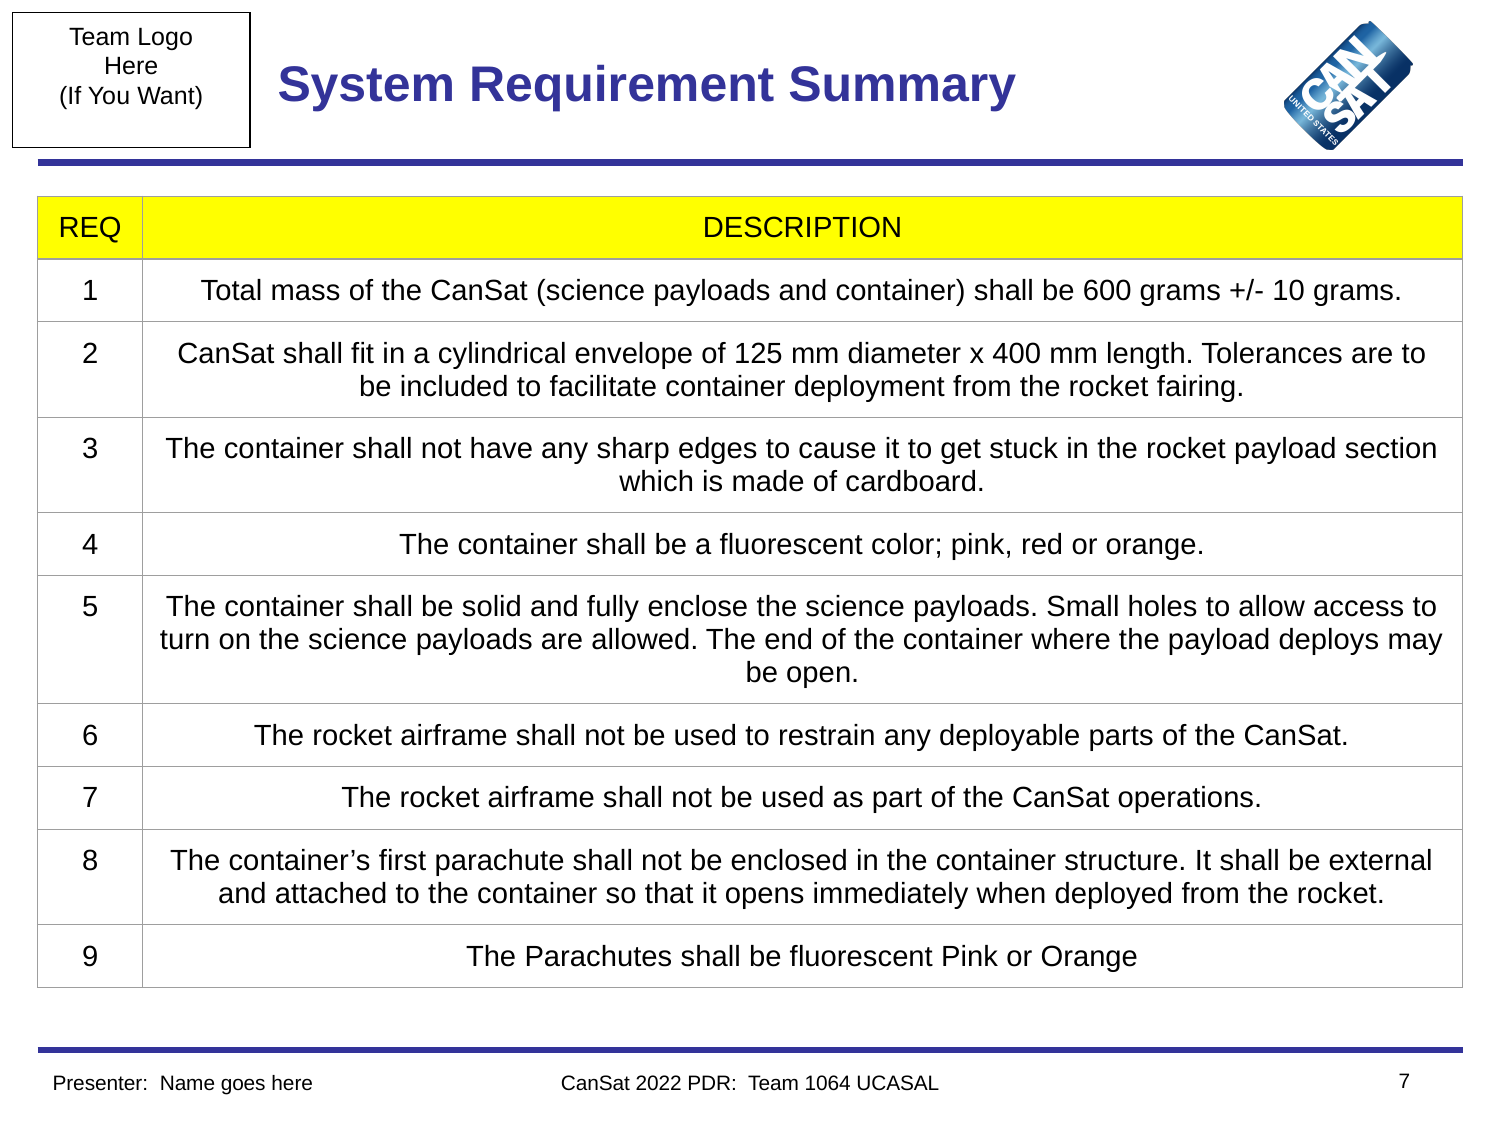

# System Requirement Summary

| REQ | DESCRIPTION |
| --- | --- |
| 1 | Total mass of the CanSat (science payloads and container) shall be 600 grams +/- 10 grams. |
| 2 | CanSat shall fit in a cylindrical envelope of 125 mm diameter x 400 mm length. Tolerances are to be included to facilitate container deployment from the rocket fairing. |
| 3 | The container shall not have any sharp edges to cause it to get stuck in the rocket payload section which is made of cardboard. |
| 4 | The container shall be a fluorescent color; pink, red or orange. |
| 5 | The container shall be solid and fully enclose the science payloads. Small holes to allow access to turn on the science payloads are allowed. The end of the container where the payload deploys may be open. |
| 6 | The rocket airframe shall not be used to restrain any deployable parts of the CanSat. |
| 7 | The rocket airframe shall not be used as part of the CanSat operations. |
| 8 | The container’s first parachute shall not be enclosed in the container structure. It shall be external and attached to the container so that it opens immediately when deployed from the rocket. |
| 9 | The Parachutes shall be fluorescent Pink or Orange |
7
Presenter:  Name goes here
CanSat 2022 PDR:  Team 1064 UCASAL